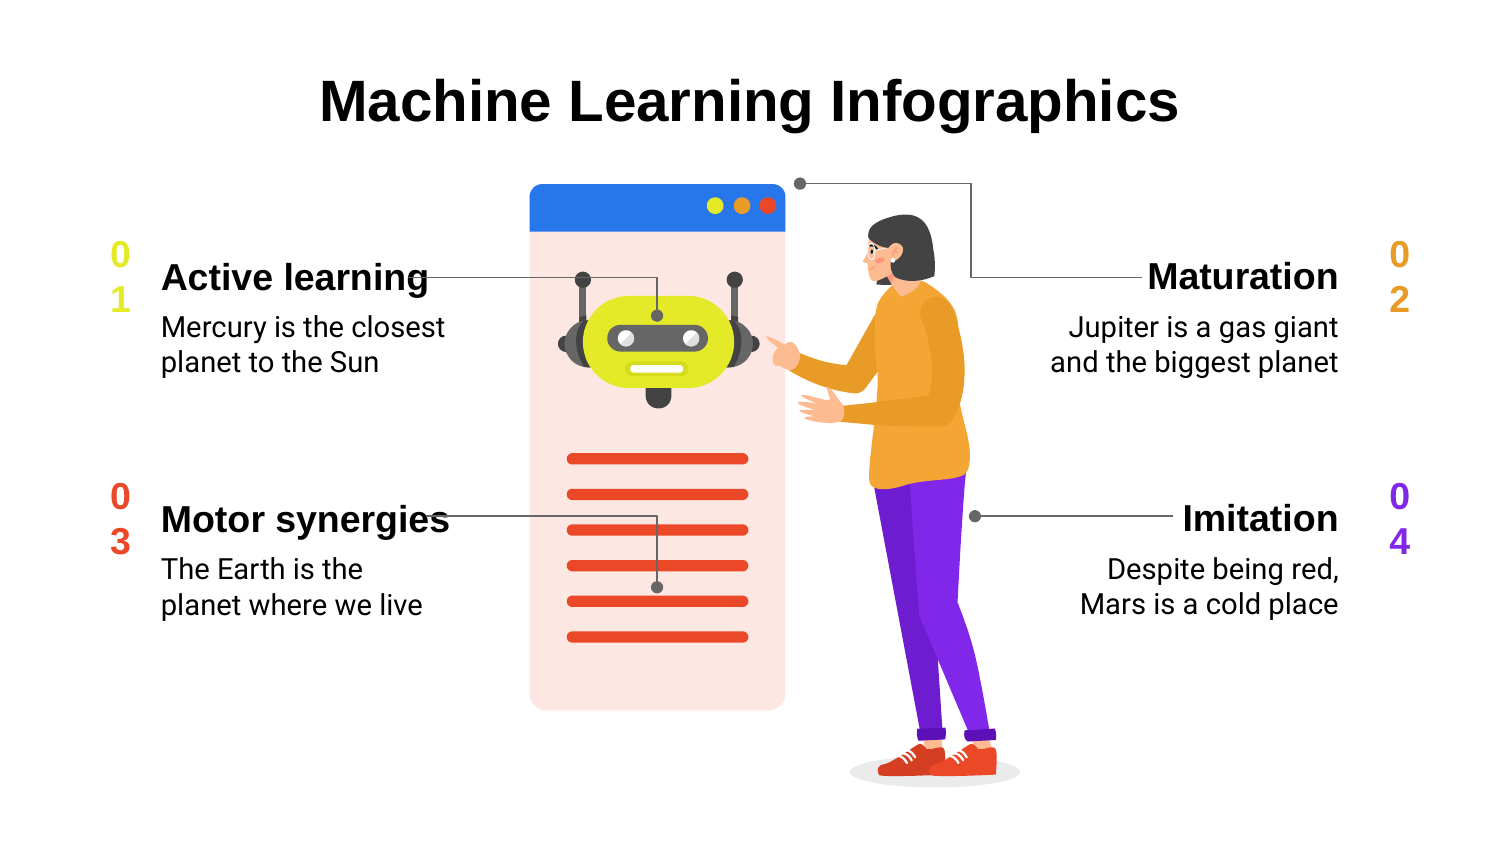

# Machine Learning Infographics

Maturation
Jupiter is a gas giant and the biggest planet
02
01
Active learning
Mercury is the closest planet to the Sun

Imitation
Despite being red, Mars is a cold place
04
03
Motor synergies
The Earth is the planet where we live